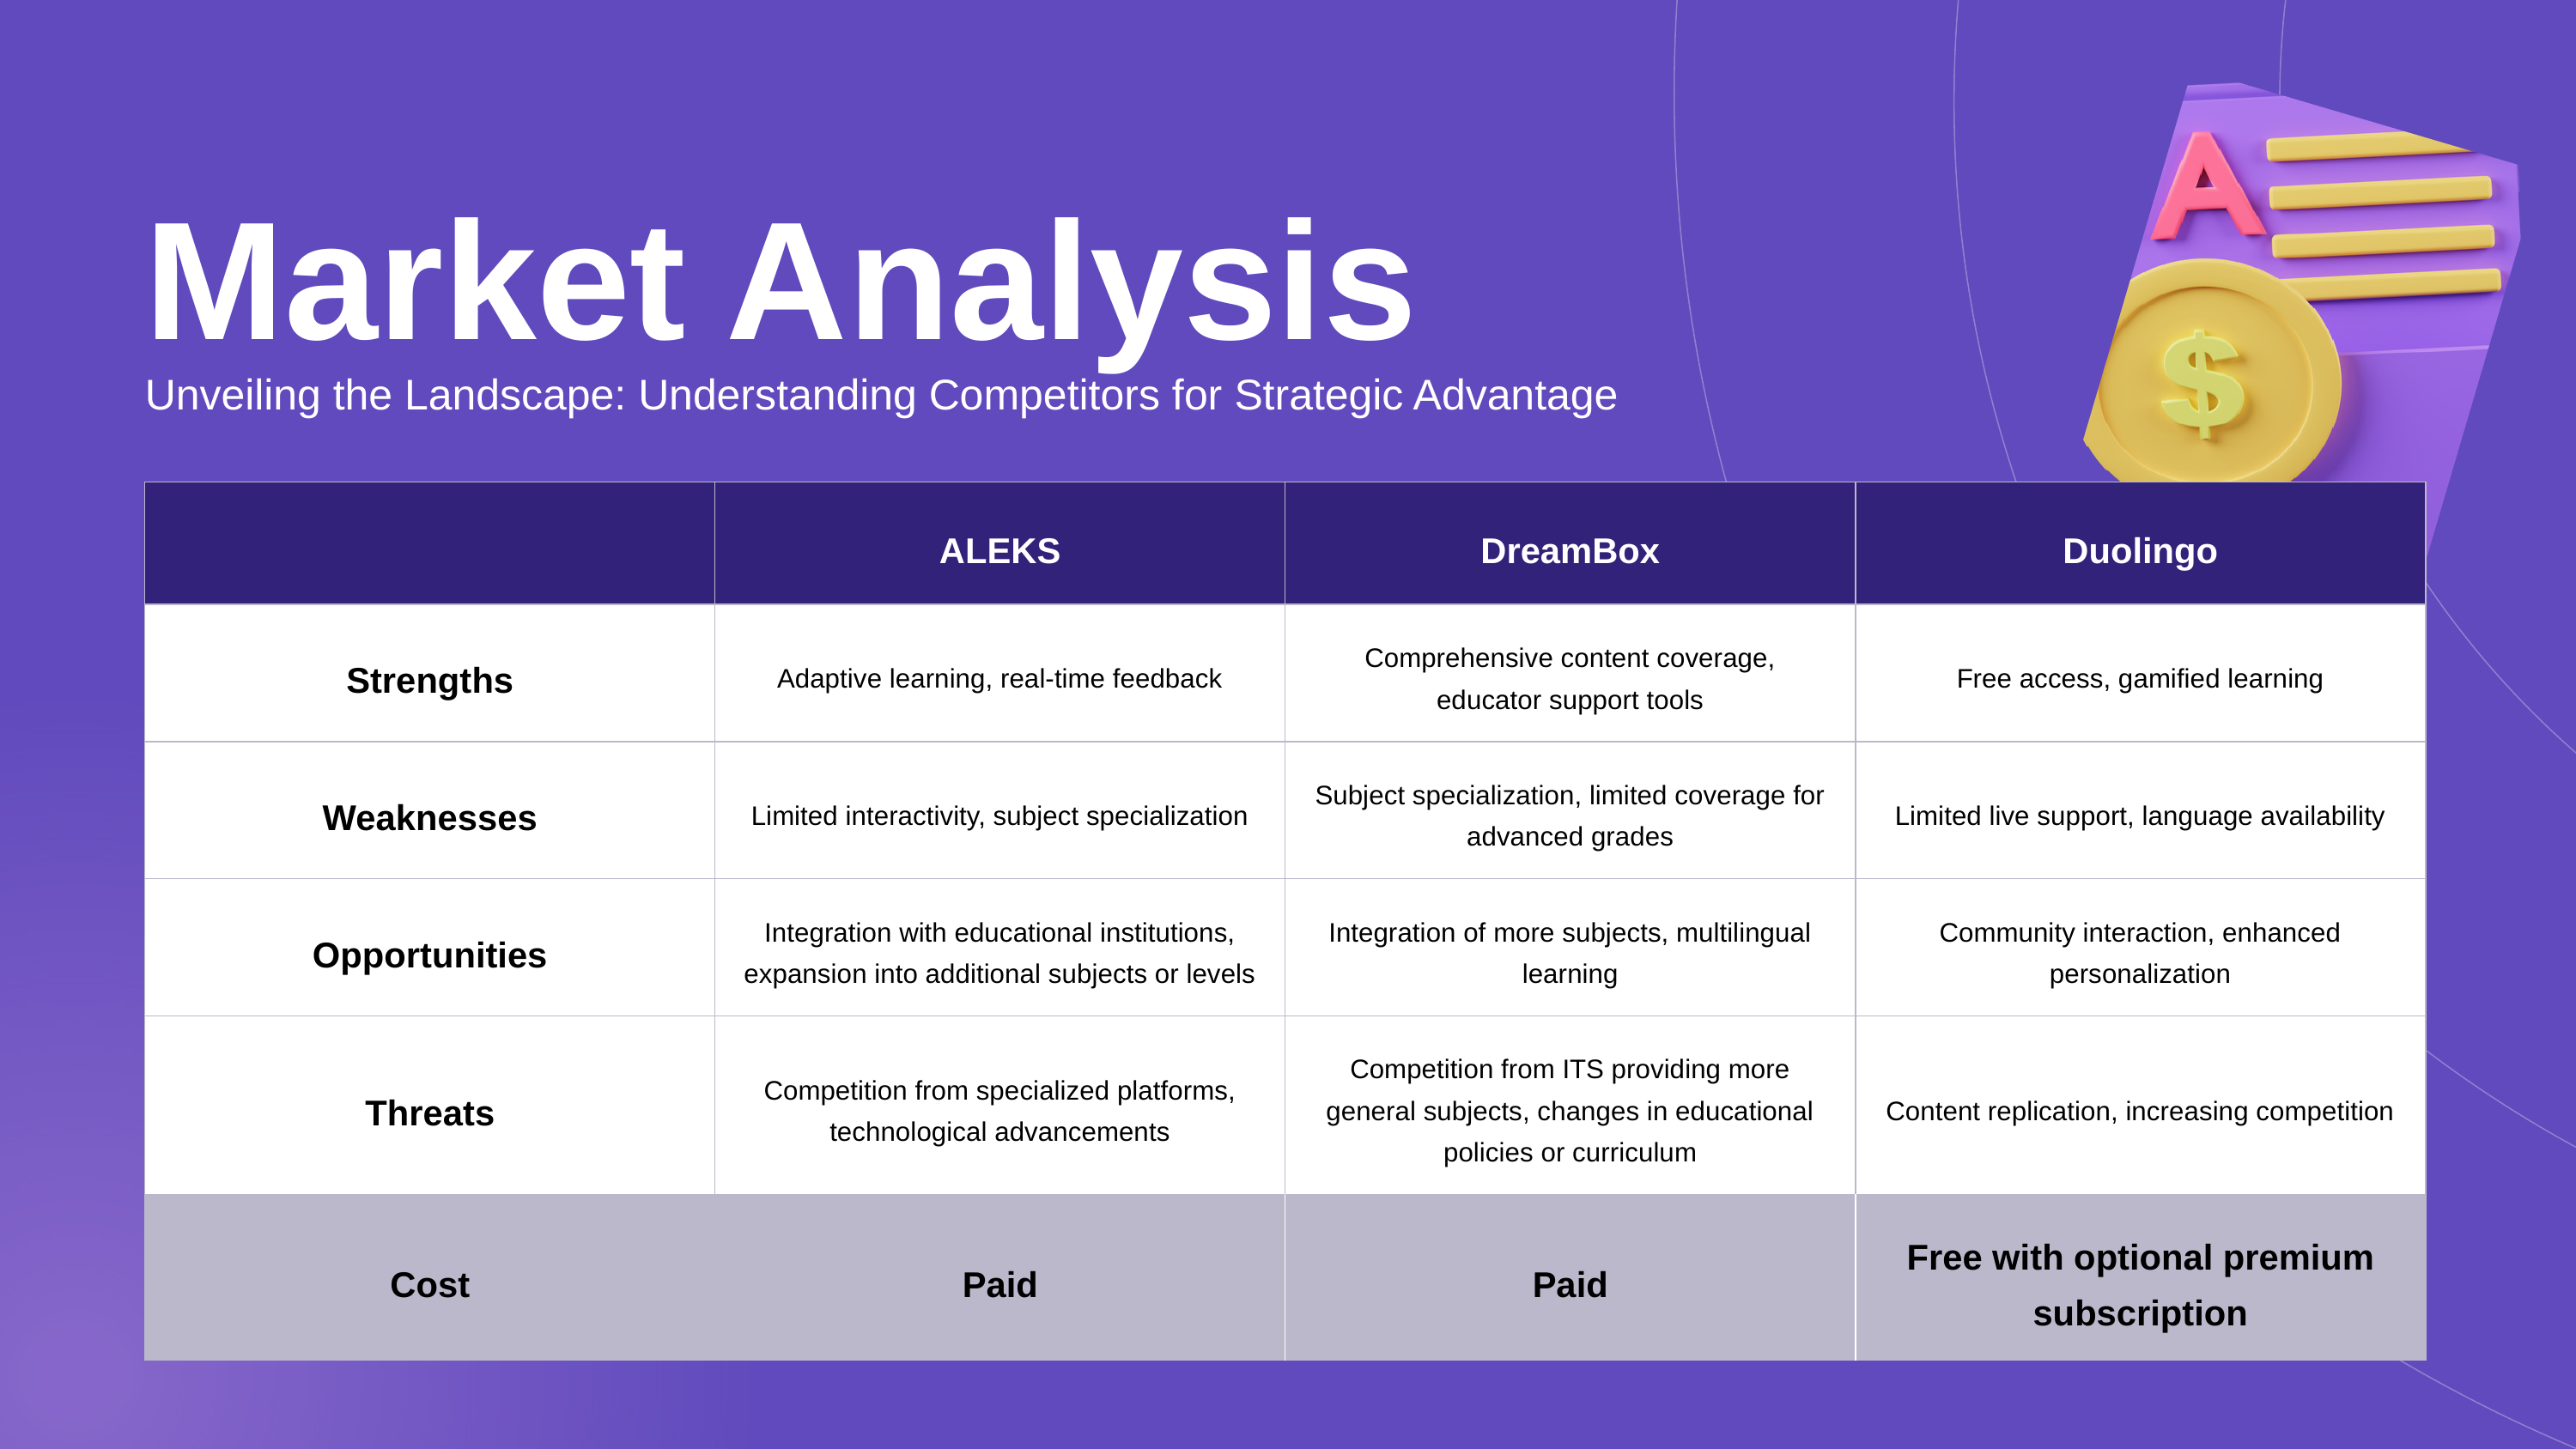

Market Analysis
Unveiling the Landscape: Understanding Competitors for Strategic Advantage
|  | ALEKS | DreamBox | Duolingo |
| --- | --- | --- | --- |
| Strengths | Adaptive learning, real-time feedback | Comprehensive content coverage, educator support tools | Free access, gamified learning |
| Weaknesses | Limited interactivity, subject specialization | Subject specialization, limited coverage for advanced grades | Limited live support, language availability |
| Opportunities | Integration with educational institutions, expansion into additional subjects or levels | Integration of more subjects, multilingual learning | Community interaction, enhanced personalization |
| Threats | Competition from specialized platforms, technological advancements | Competition from ITS providing more general subjects, changes in educational policies or curriculum | Content replication, increasing competition |
| Cost | Paid | Paid | Free with optional premium subscription |